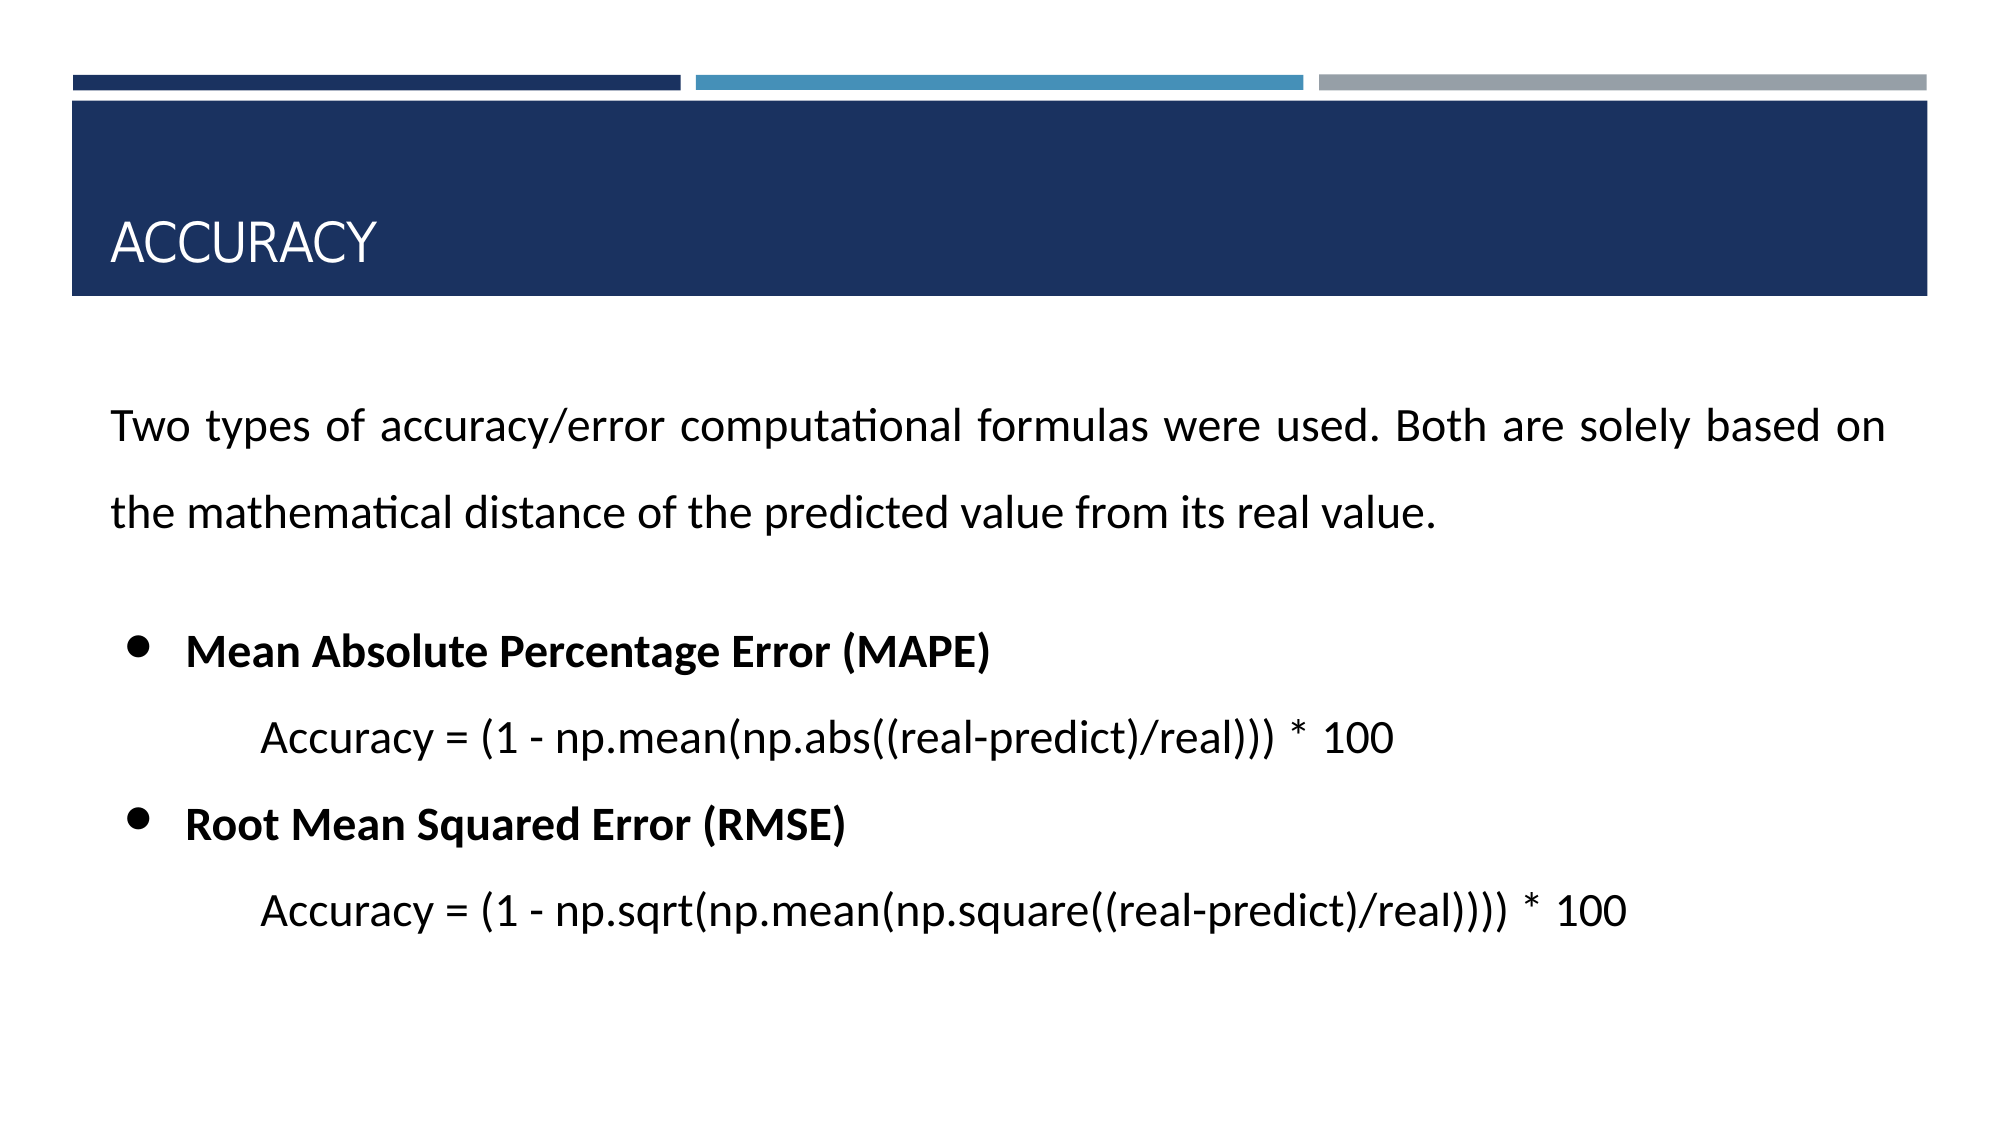

# ACCURACY
Two types of accuracy/error computational formulas were used. Both are solely based on the mathematical distance of the predicted value from its real value.

Mean Absolute Percentage Error (MAPE)
Accuracy = (1 - np.mean(np.abs((real-predict)/real))) * 100
Root Mean Squared Error (RMSE)
Accuracy = (1 - np.sqrt(np.mean(np.square((real-predict)/real)))) * 100